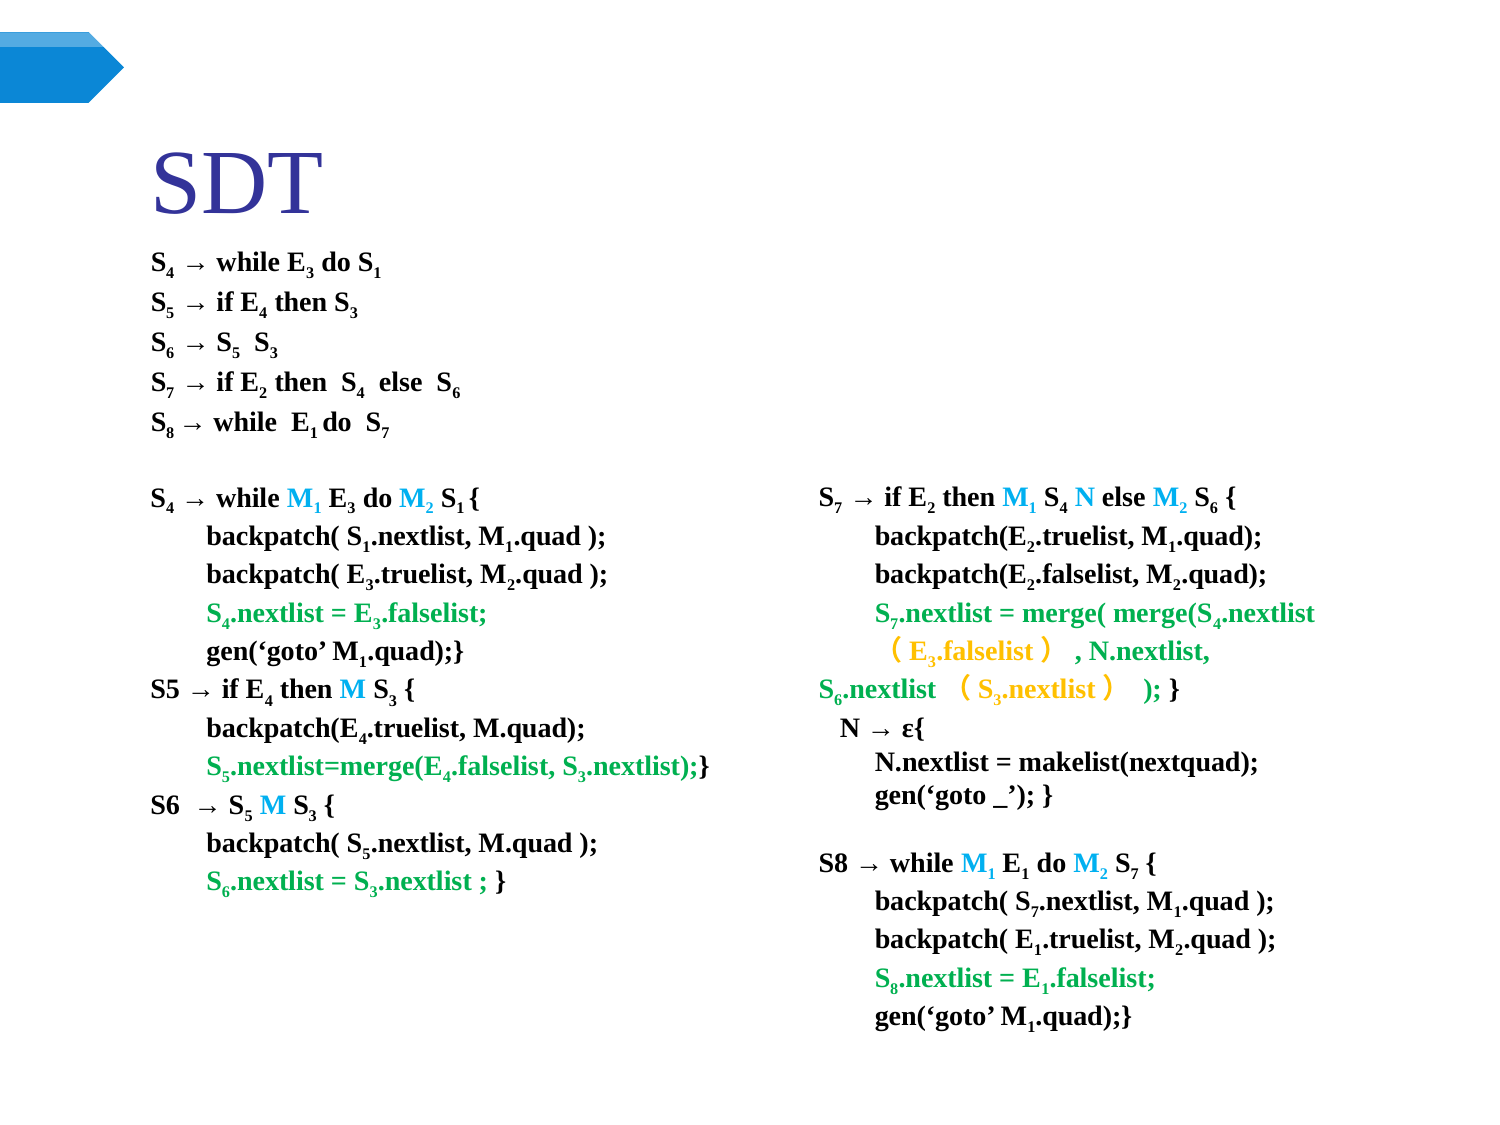

# SDT
S4 → while E3 do S1
S5 → if E4 then S3
S6 → S5  S3
S7 → if E2 then  S4  else  S6
S8 → while  E1 do  S7

S4 → while M1 E3 do M2 S1 {
        backpatch( S1.nextlist, M1.quad );
        backpatch( E3.truelist, M2.quad );
        S4.nextlist = E3.falselist;
        gen(‘goto’ M1.quad);}
S5 → if E4 then M S3 {
        backpatch(E4.truelist, M.quad);
        S5.nextlist=merge(E4.falselist, S3.nextlist);}
S6  → S5 M S3 {
        backpatch( S5.nextlist, M.quad );
        S6.nextlist = S3.nextlist ; }

S7 → if E2 then M1 S4 N else M2 S6 {
        backpatch(E2.truelist, M1.quad);
        backpatch(E2.falselist, M2.quad);
        S7.nextlist = merge( merge(S4.nextlist          （E3.falselist）, N.nextlist, S6.nextlist（S3.nextlist） ); }
   N → ε{
        N.nextlist = makelist(nextquad);
        gen(‘goto _’); }

S8 → while M1 E1 do M2 S7 {
        backpatch( S7.nextlist, M1.quad );
        backpatch( E1.truelist, M2.quad );
        S8.nextlist = E1.falselist;
        gen(‘goto’ M1.quad);}